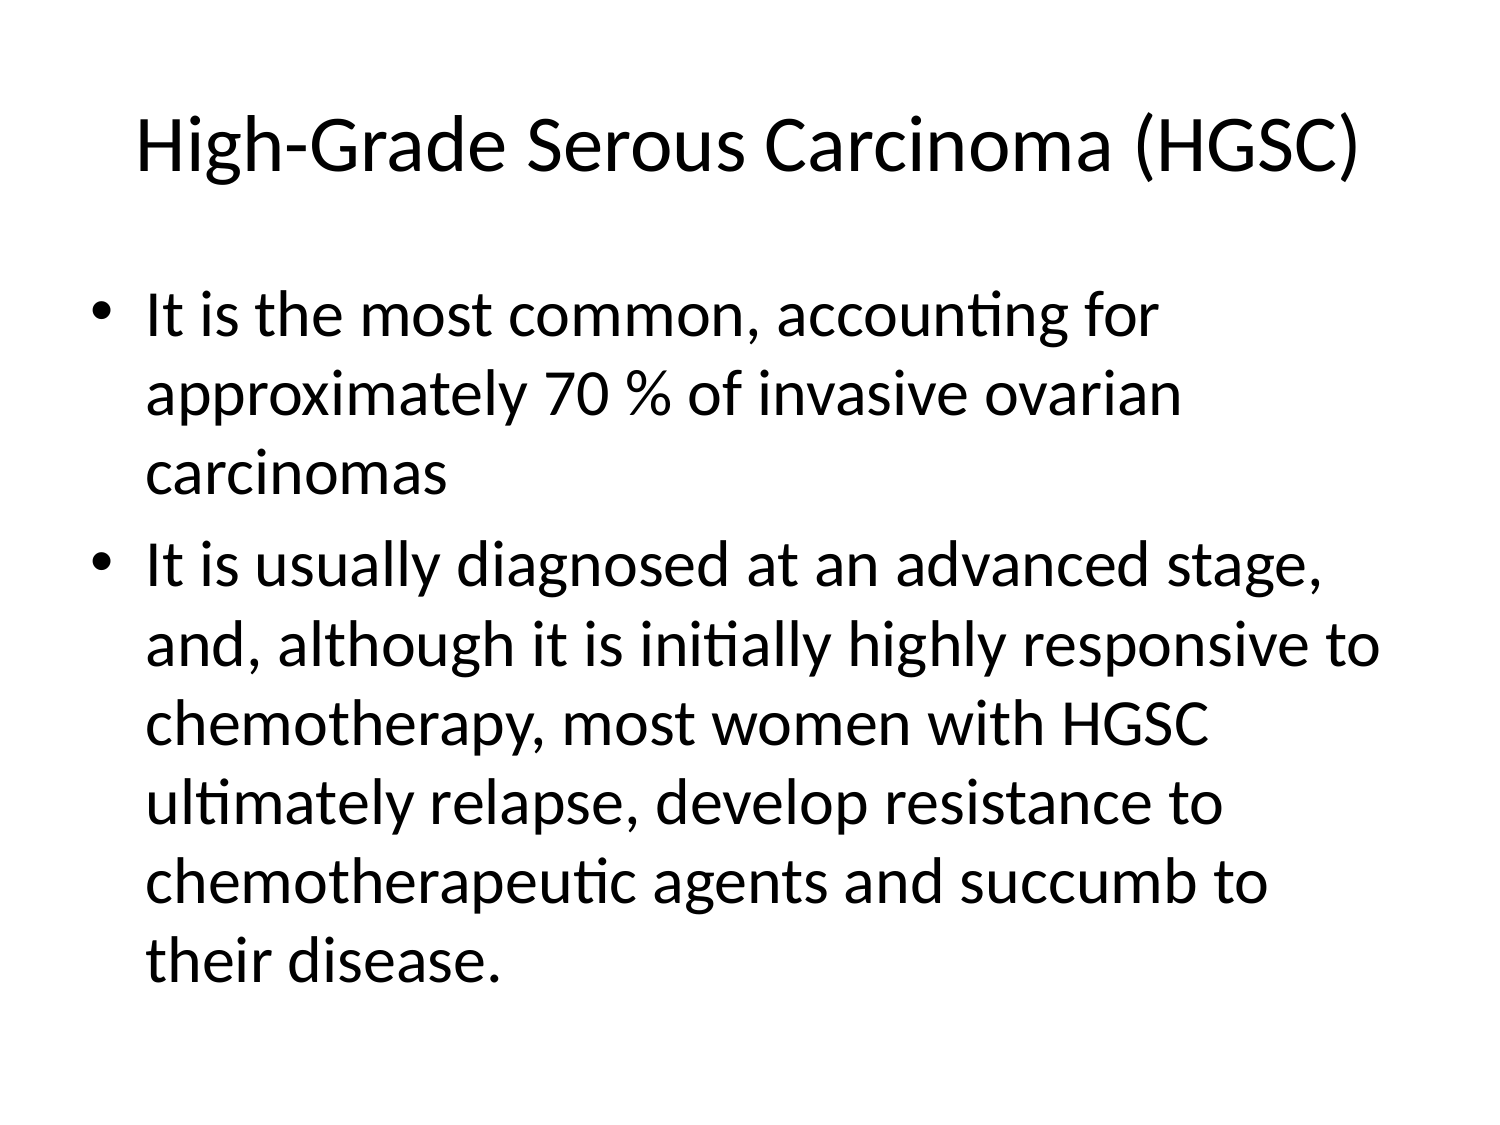

# High-Grade Serous Carcinoma (HGSC)
It is the most common, accounting for approximately 70 % of invasive ovarian carcinomas
It is usually diagnosed at an advanced stage, and, although it is initially highly responsive to chemotherapy, most women with HGSC ultimately relapse, develop resistance to chemotherapeutic agents and succumb to their disease.